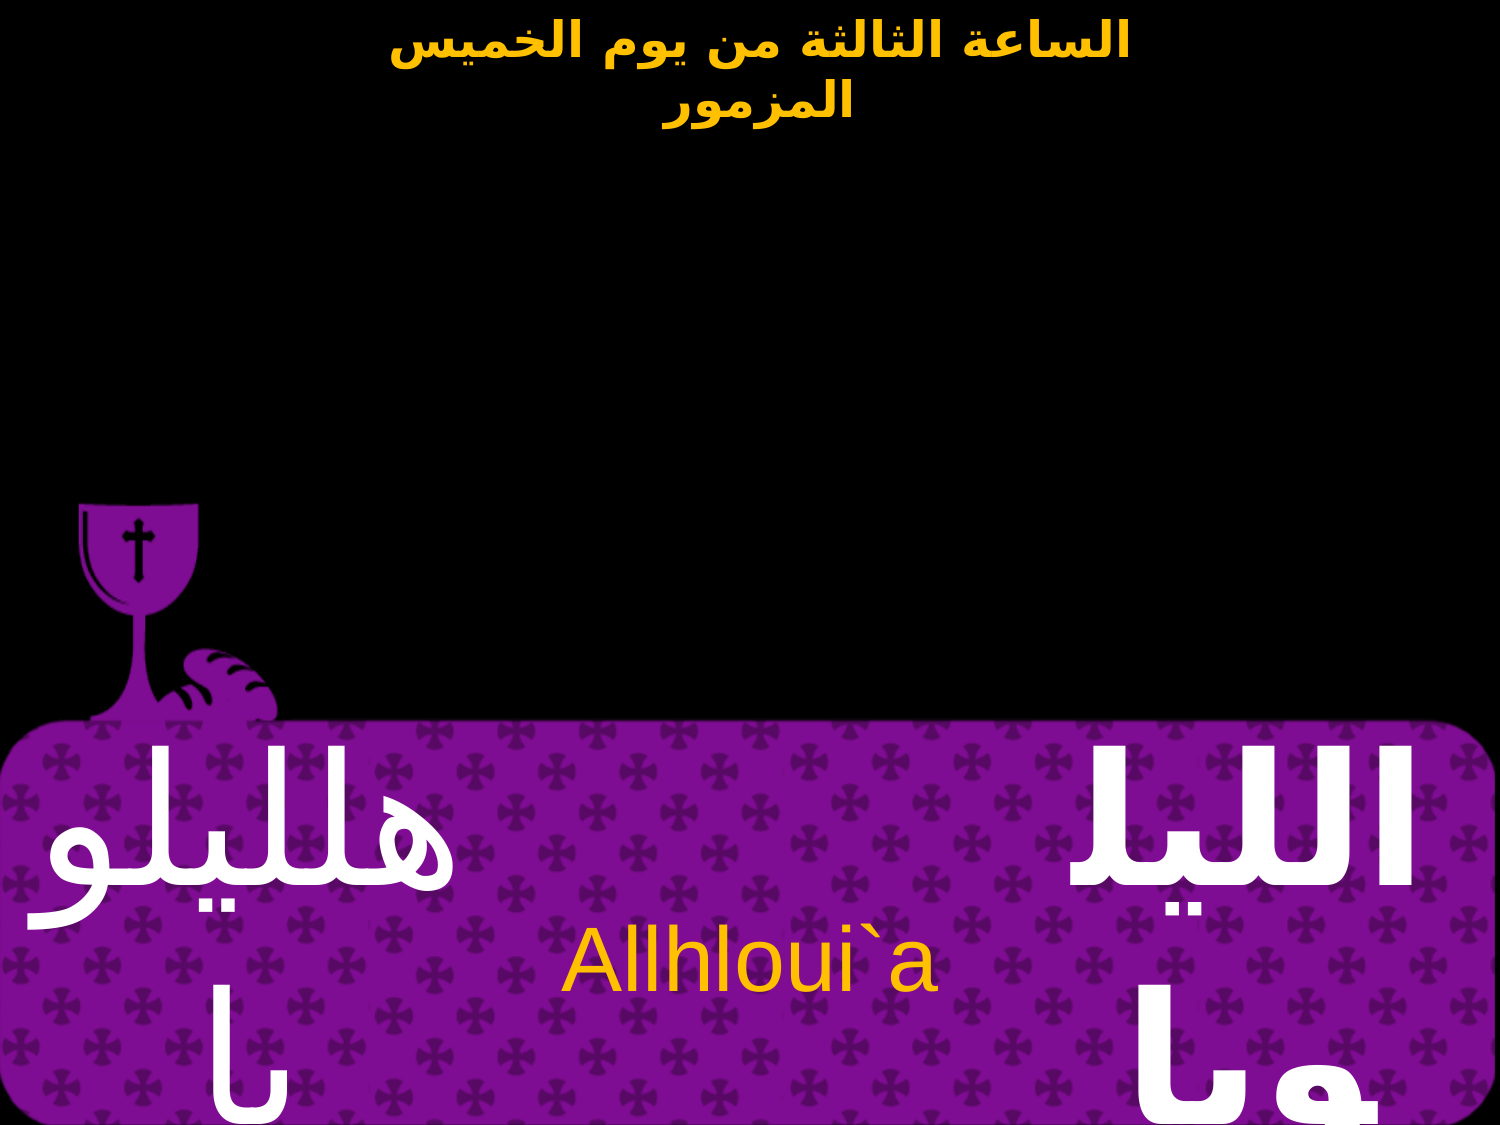

| هلليلويا | Allhloui`a | الليلويا |
| --- | --- | --- |